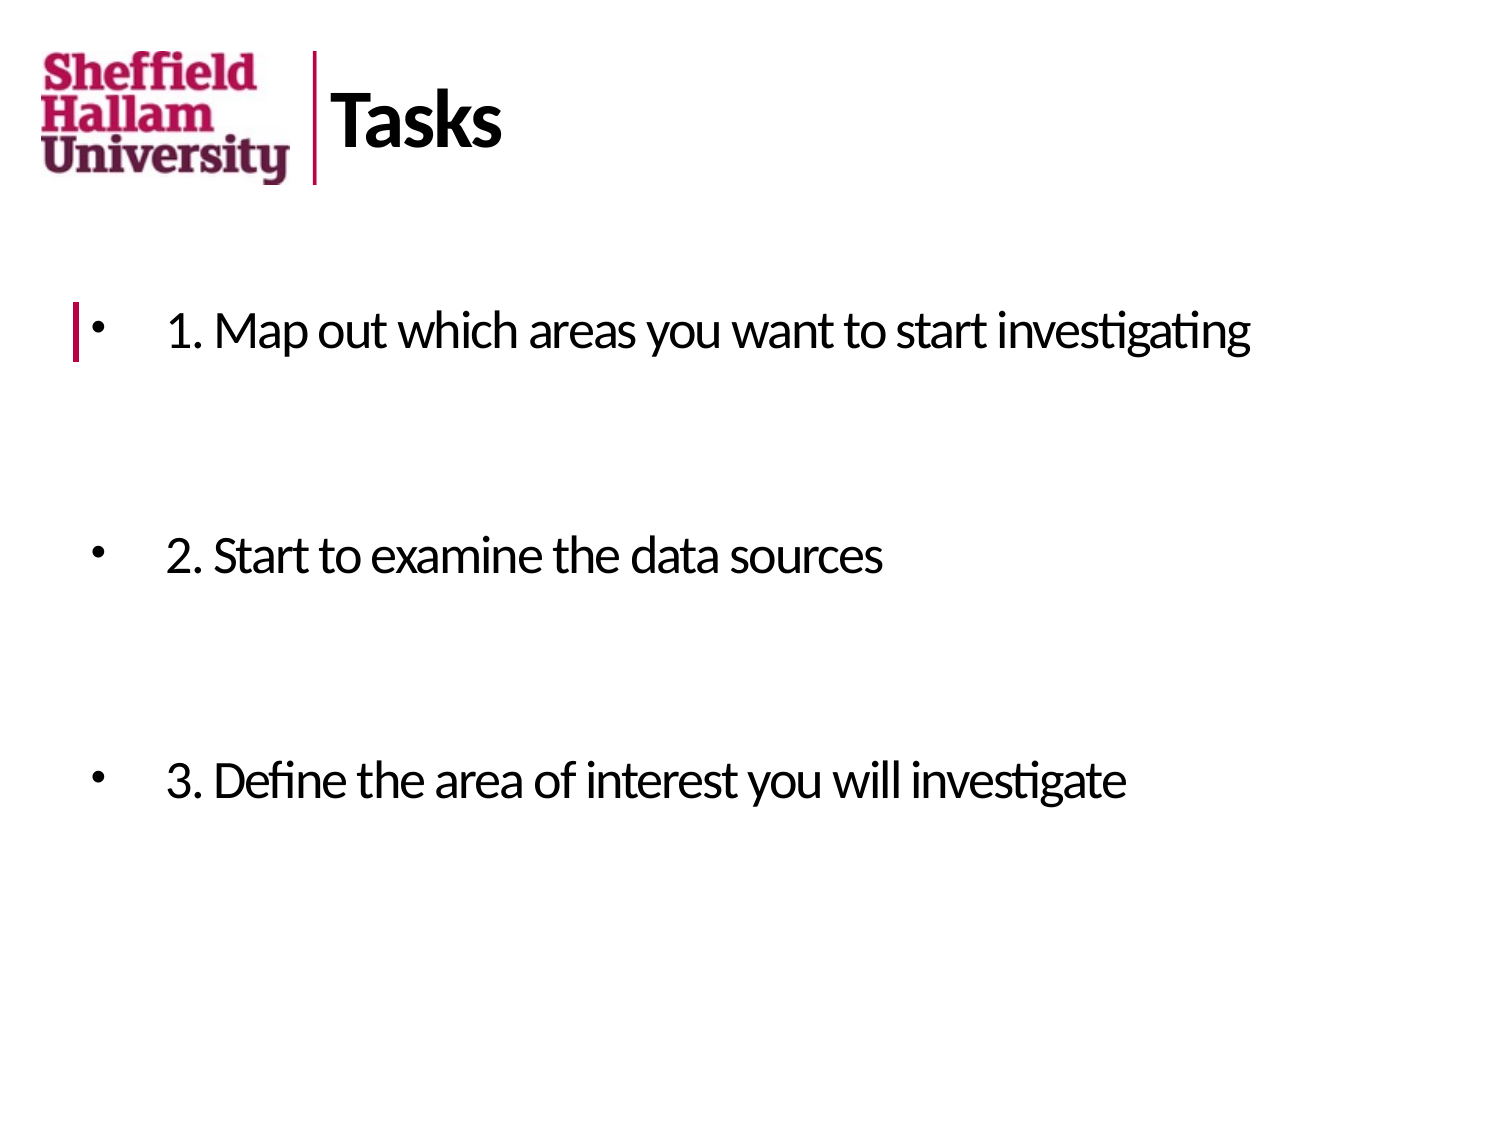

# Tasks
1. Map out which areas you want to start investigating

2. Start to examine the data sources

3. Define the area of interest you will investigate